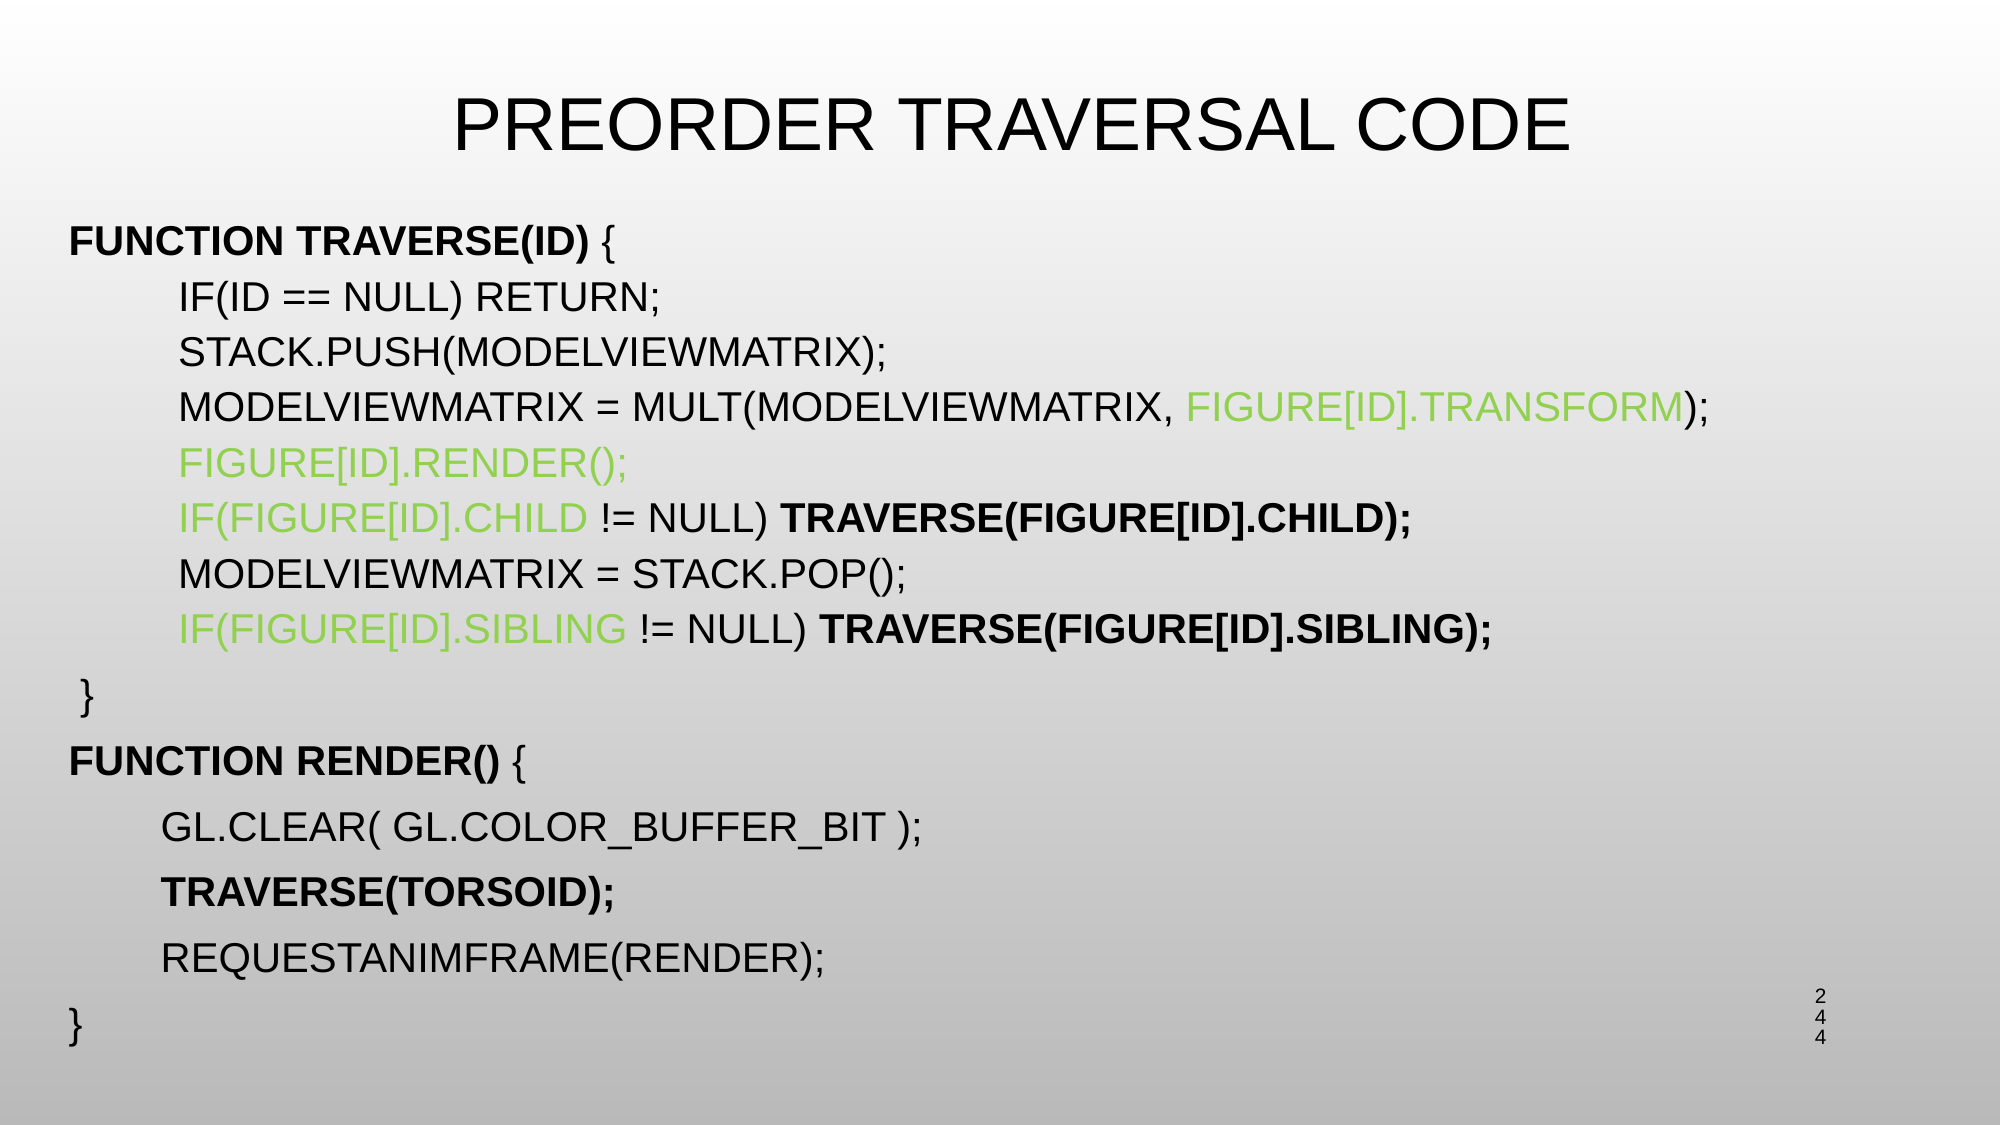

# Preorder Traversal Code
function traverse(Id) {
   if(Id == null) return;
   stack.push(modelViewMatrix);
   modelViewMatrix = mult(modelViewMatrix, figure[Id].transform);
   figure[Id].render();
   if(figure[Id].child != null) traverse(figure[Id].child);
   modelViewMatrix = stack.pop();
   if(figure[Id].sibling != null) traverse(figure[Id].sibling);
 }
function render() {
        gl.clear( gl.COLOR_BUFFER_BIT );
        traverse(torsoId);
        requestAnimFrame(render);
}
244